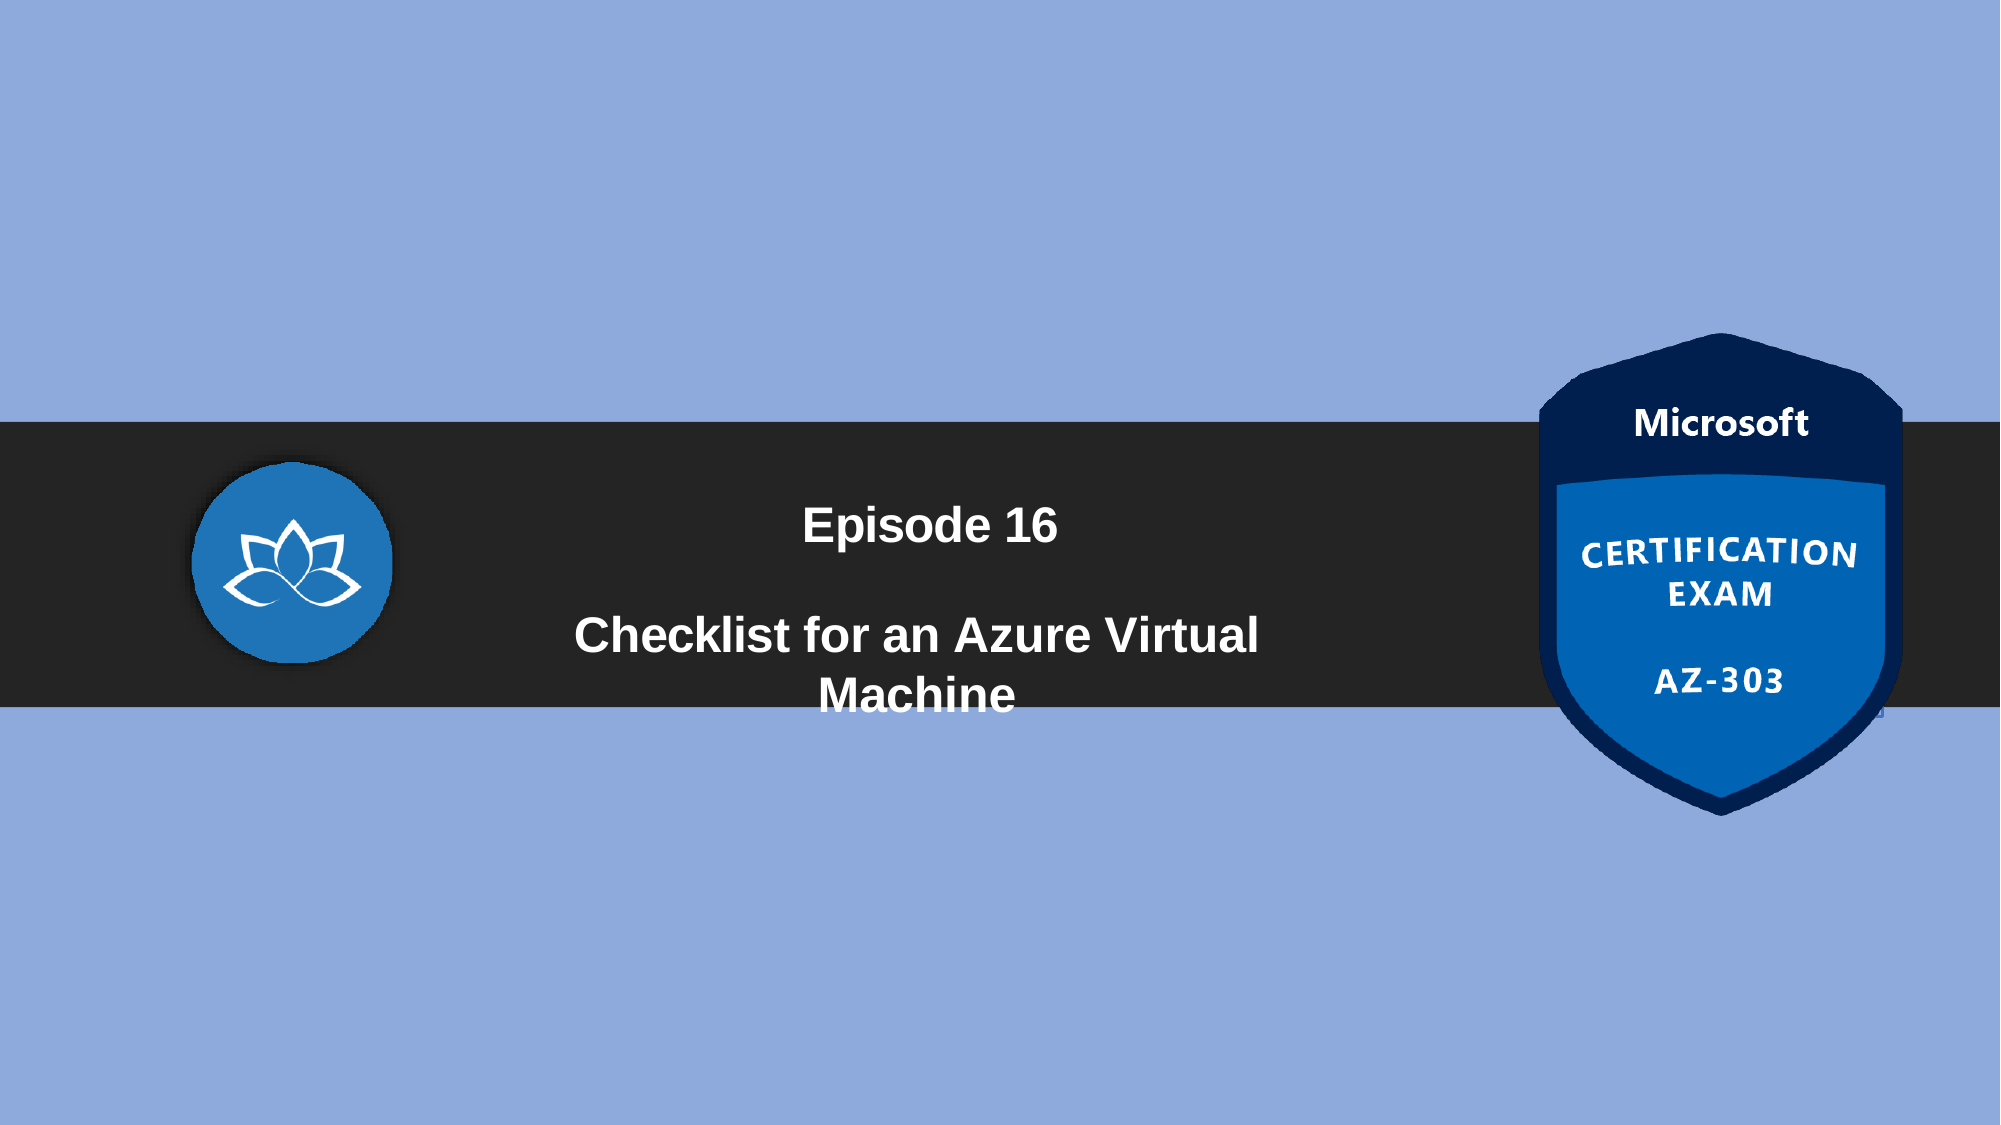

Episode 16

Checklist for an Azure Virtual Machine